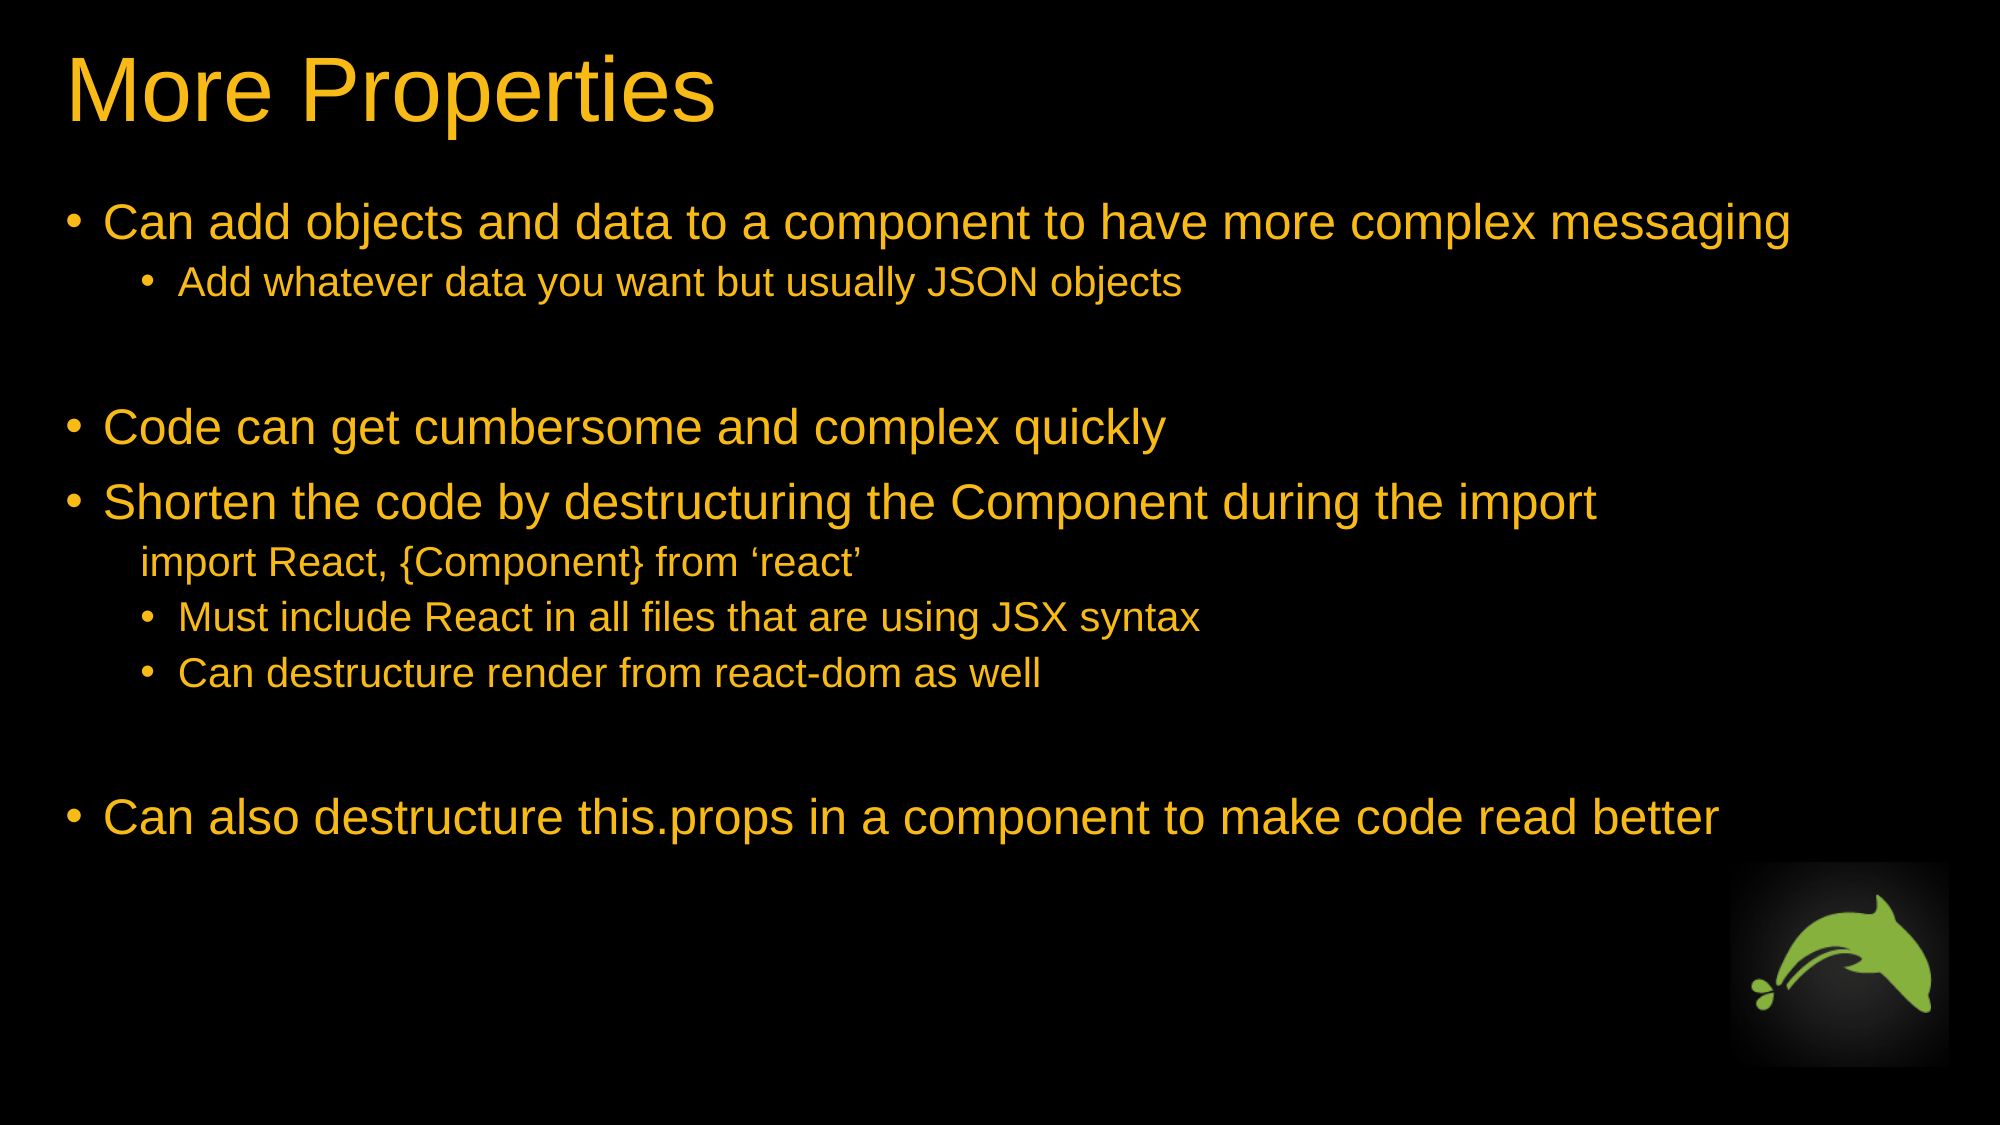

# More Properties
Can add objects and data to a component to have more complex messaging
Add whatever data you want but usually JSON objects

Code can get cumbersome and complex quickly
Shorten the code by destructuring the Component during the import
import React, {Component} from ‘react’
Must include React in all files that are using JSX syntax
Can destructure render from react-dom as well

Can also destructure this.props in a component to make code read better